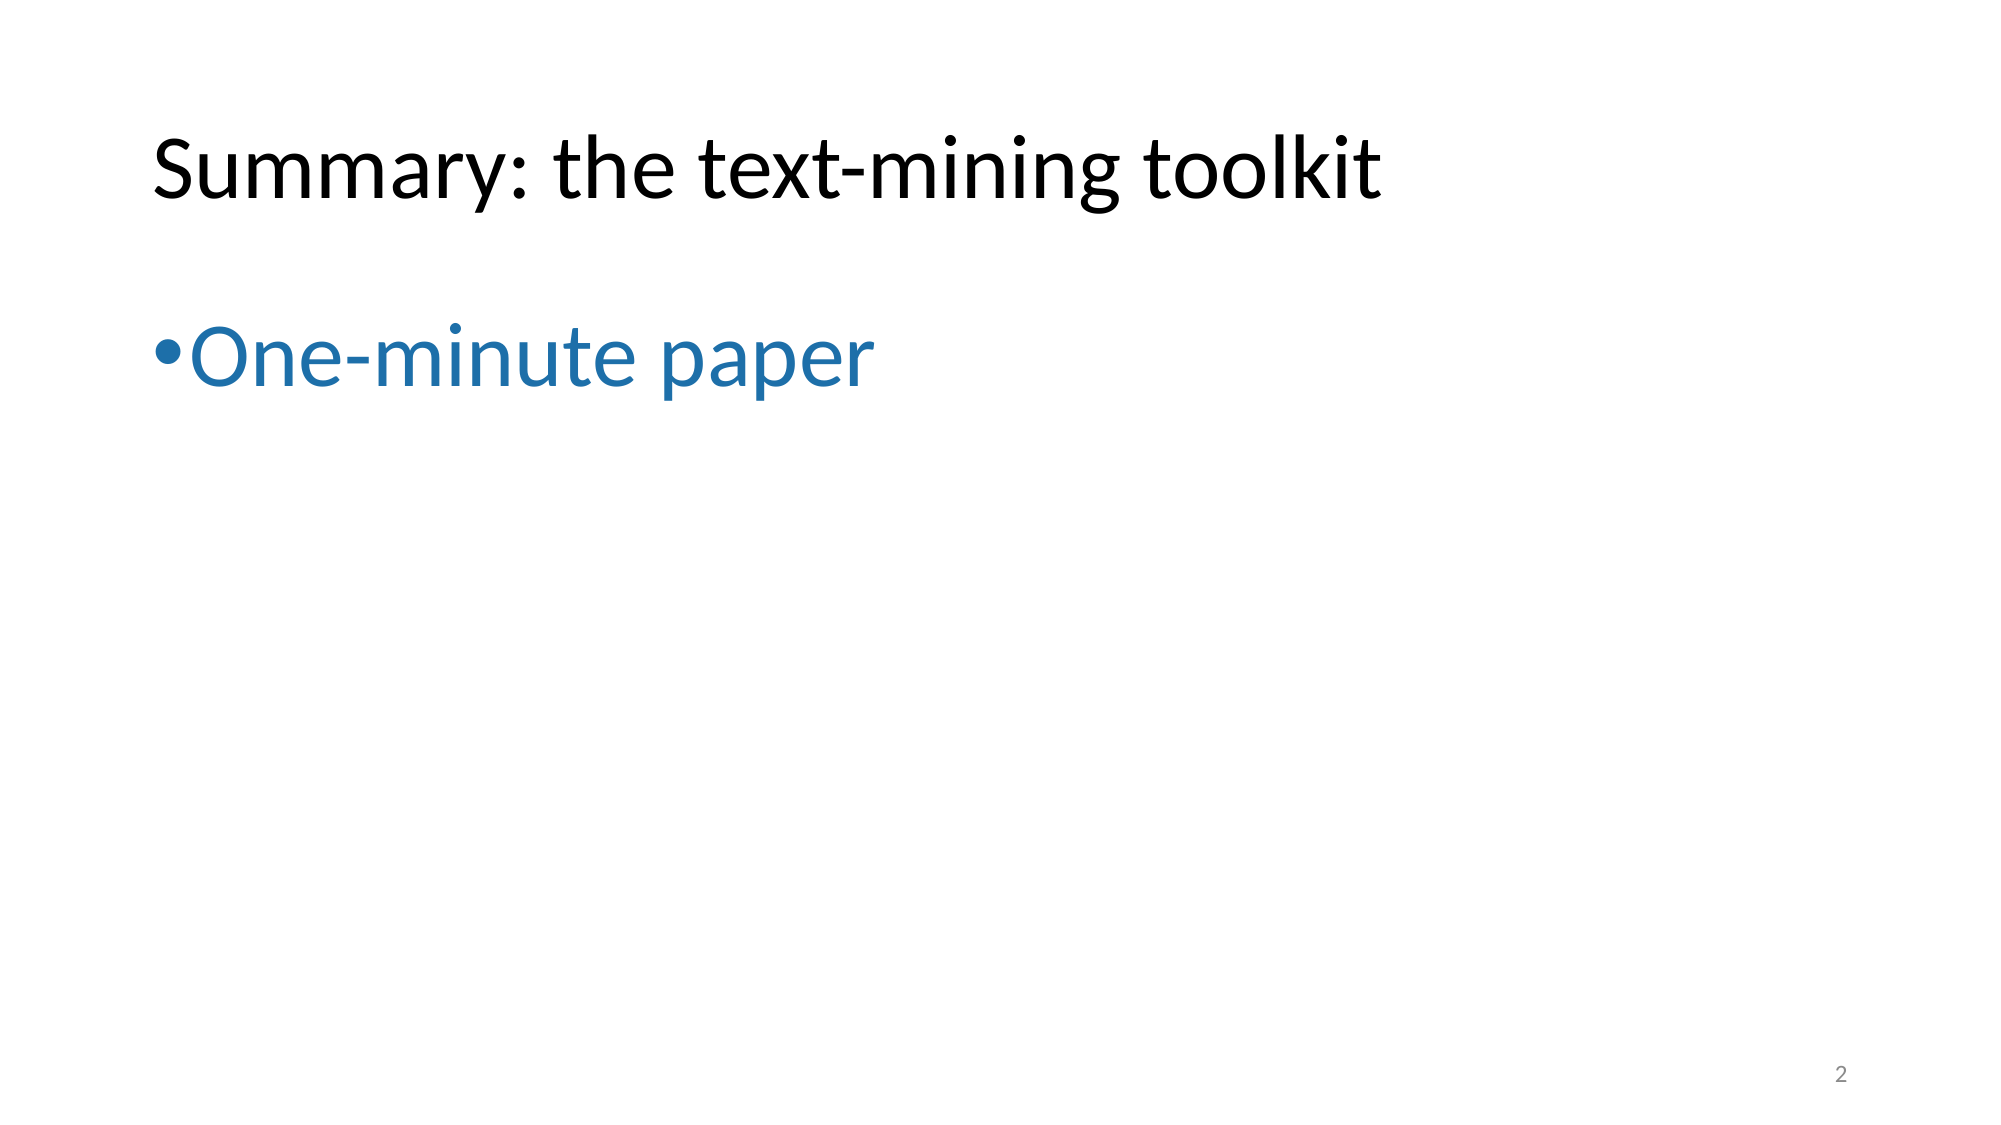

# Summary: the text-mining toolkit
One-minute paper
2